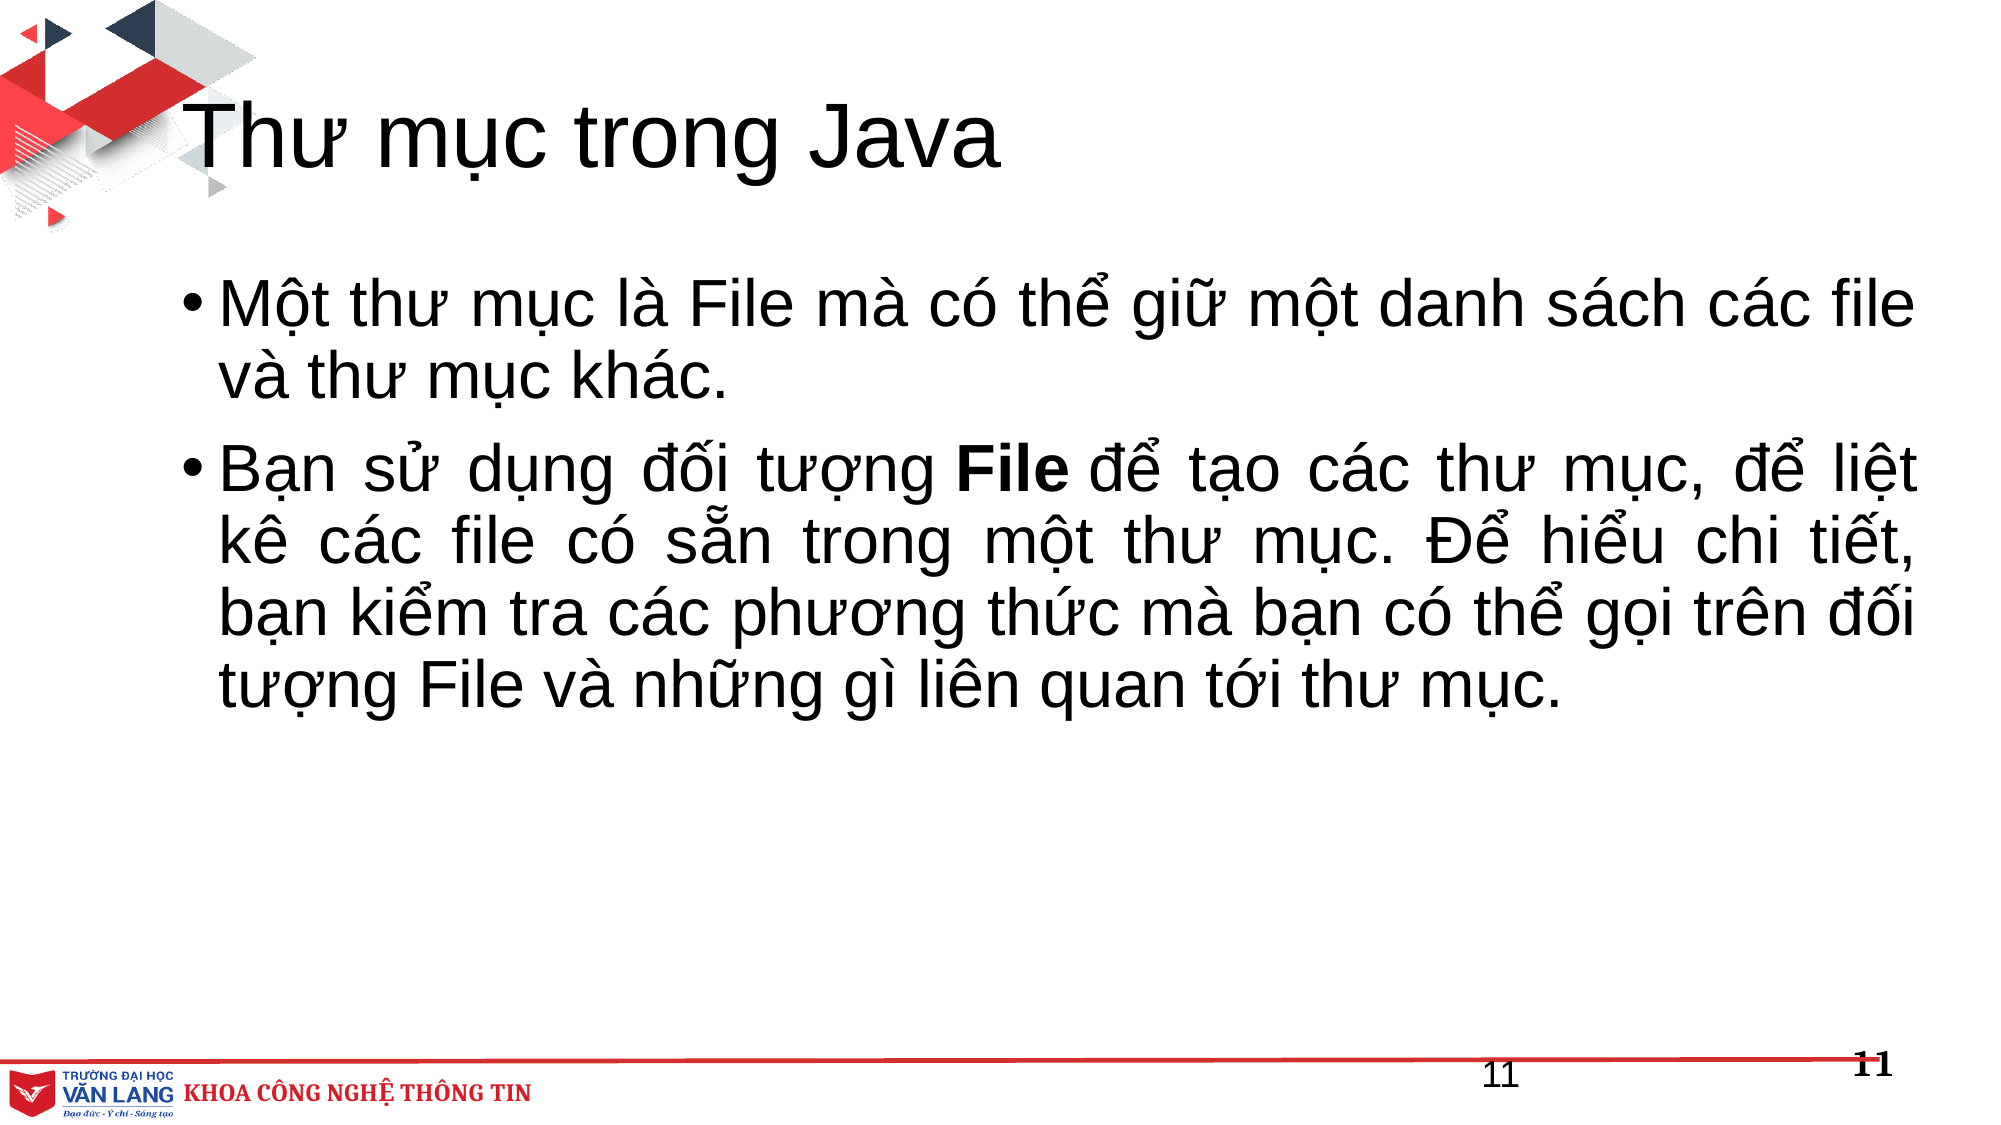

# Thư mục trong Java
Một thư mục là File mà có thể giữ một danh sách các file và thư mục khác.
Bạn sử dụng đối tượng File để tạo các thư mục, để liệt kê các file có sẵn trong một thư mục. Để hiểu chi tiết, bạn kiểm tra các phương thức mà bạn có thể gọi trên đối tượng File và những gì liên quan tới thư mục.
11